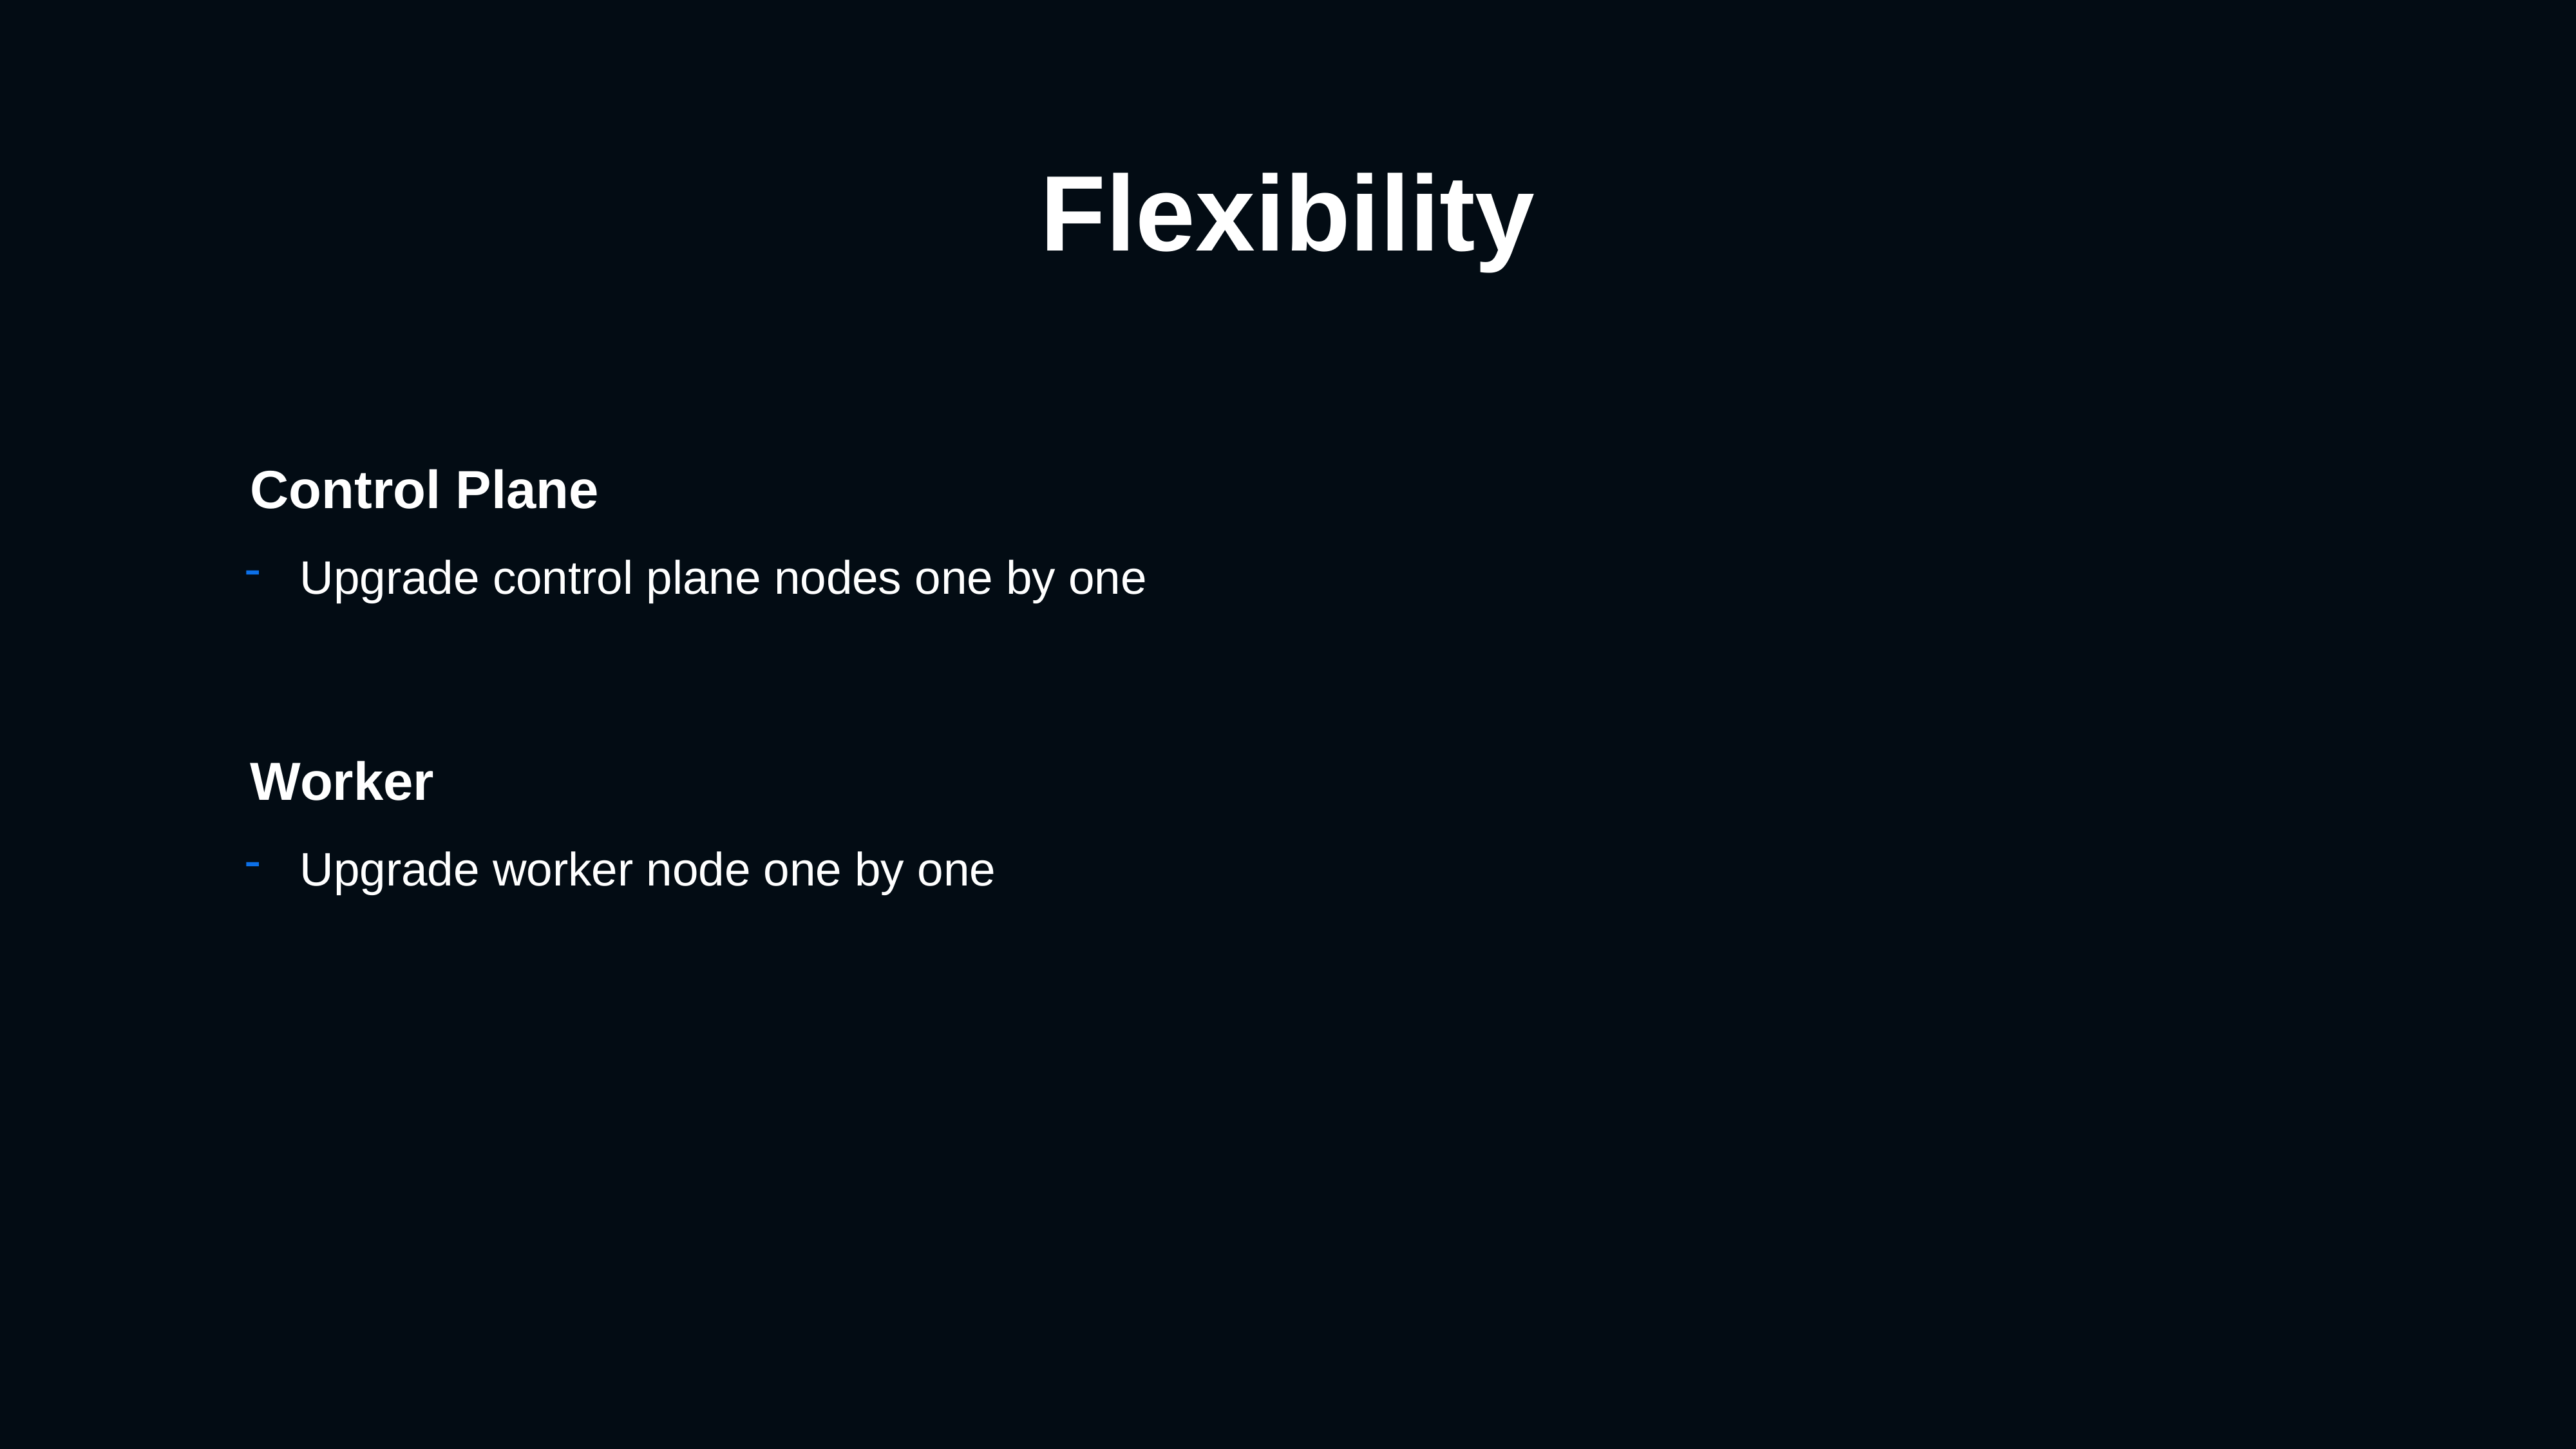

Flexibility
Control Plane
 Upgrade control plane nodes one by one
Worker
 Upgrade worker node one by one